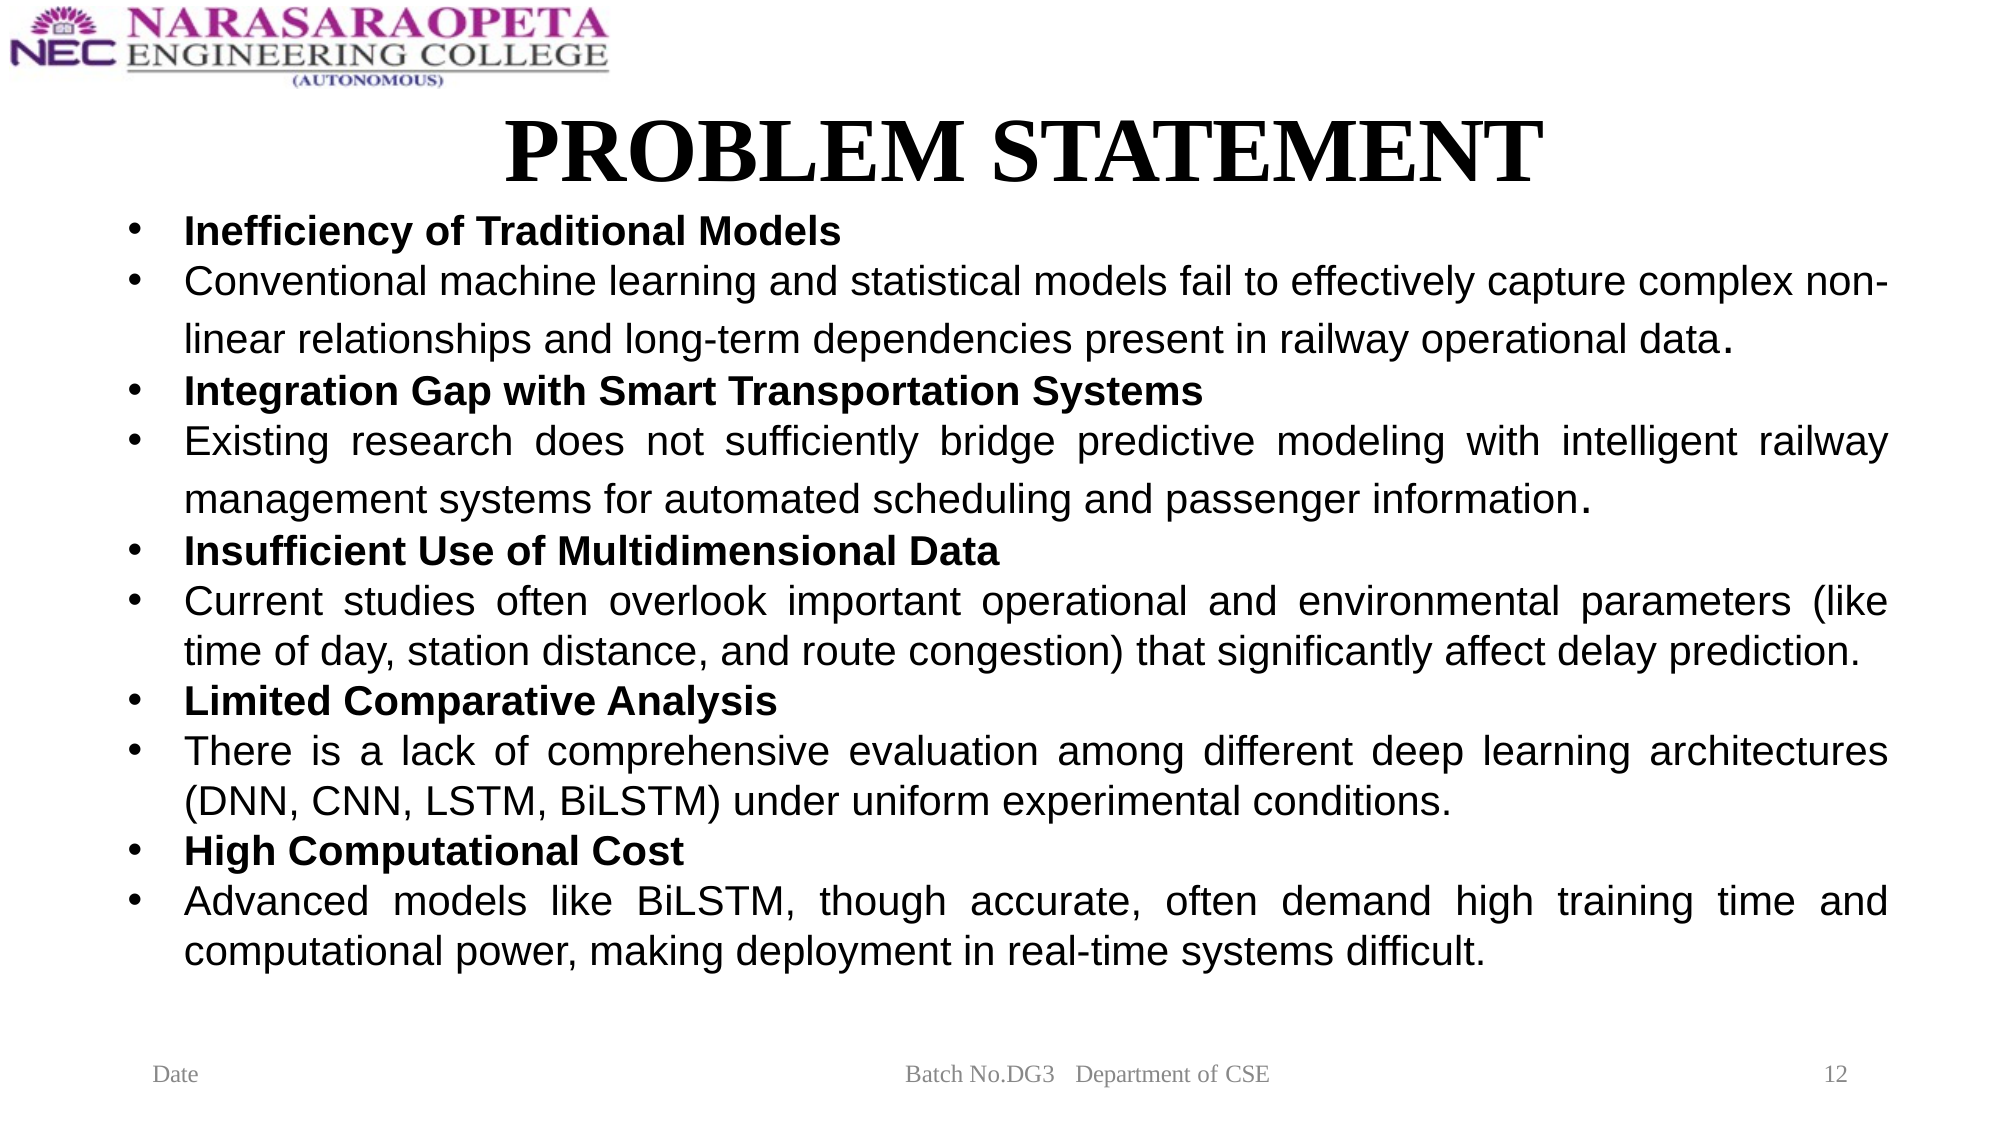

# PROBLEM STATEMENT
Inefficiency of Traditional Models
Conventional machine learning and statistical models fail to effectively capture complex non-linear relationships and long-term dependencies present in railway operational data.
Integration Gap with Smart Transportation Systems
Existing research does not sufficiently bridge predictive modeling with intelligent railway management systems for automated scheduling and passenger information.
Insufficient Use of Multidimensional Data
Current studies often overlook important operational and environmental parameters (like time of day, station distance, and route congestion) that significantly affect delay prediction.
Limited Comparative Analysis
There is a lack of comprehensive evaluation among different deep learning architectures (DNN, CNN, LSTM, BiLSTM) under uniform experimental conditions.
High Computational Cost
Advanced models like BiLSTM, though accurate, often demand high training time and computational power, making deployment in real-time systems difficult.
Date
Batch No.DG3
Department of CSE
12